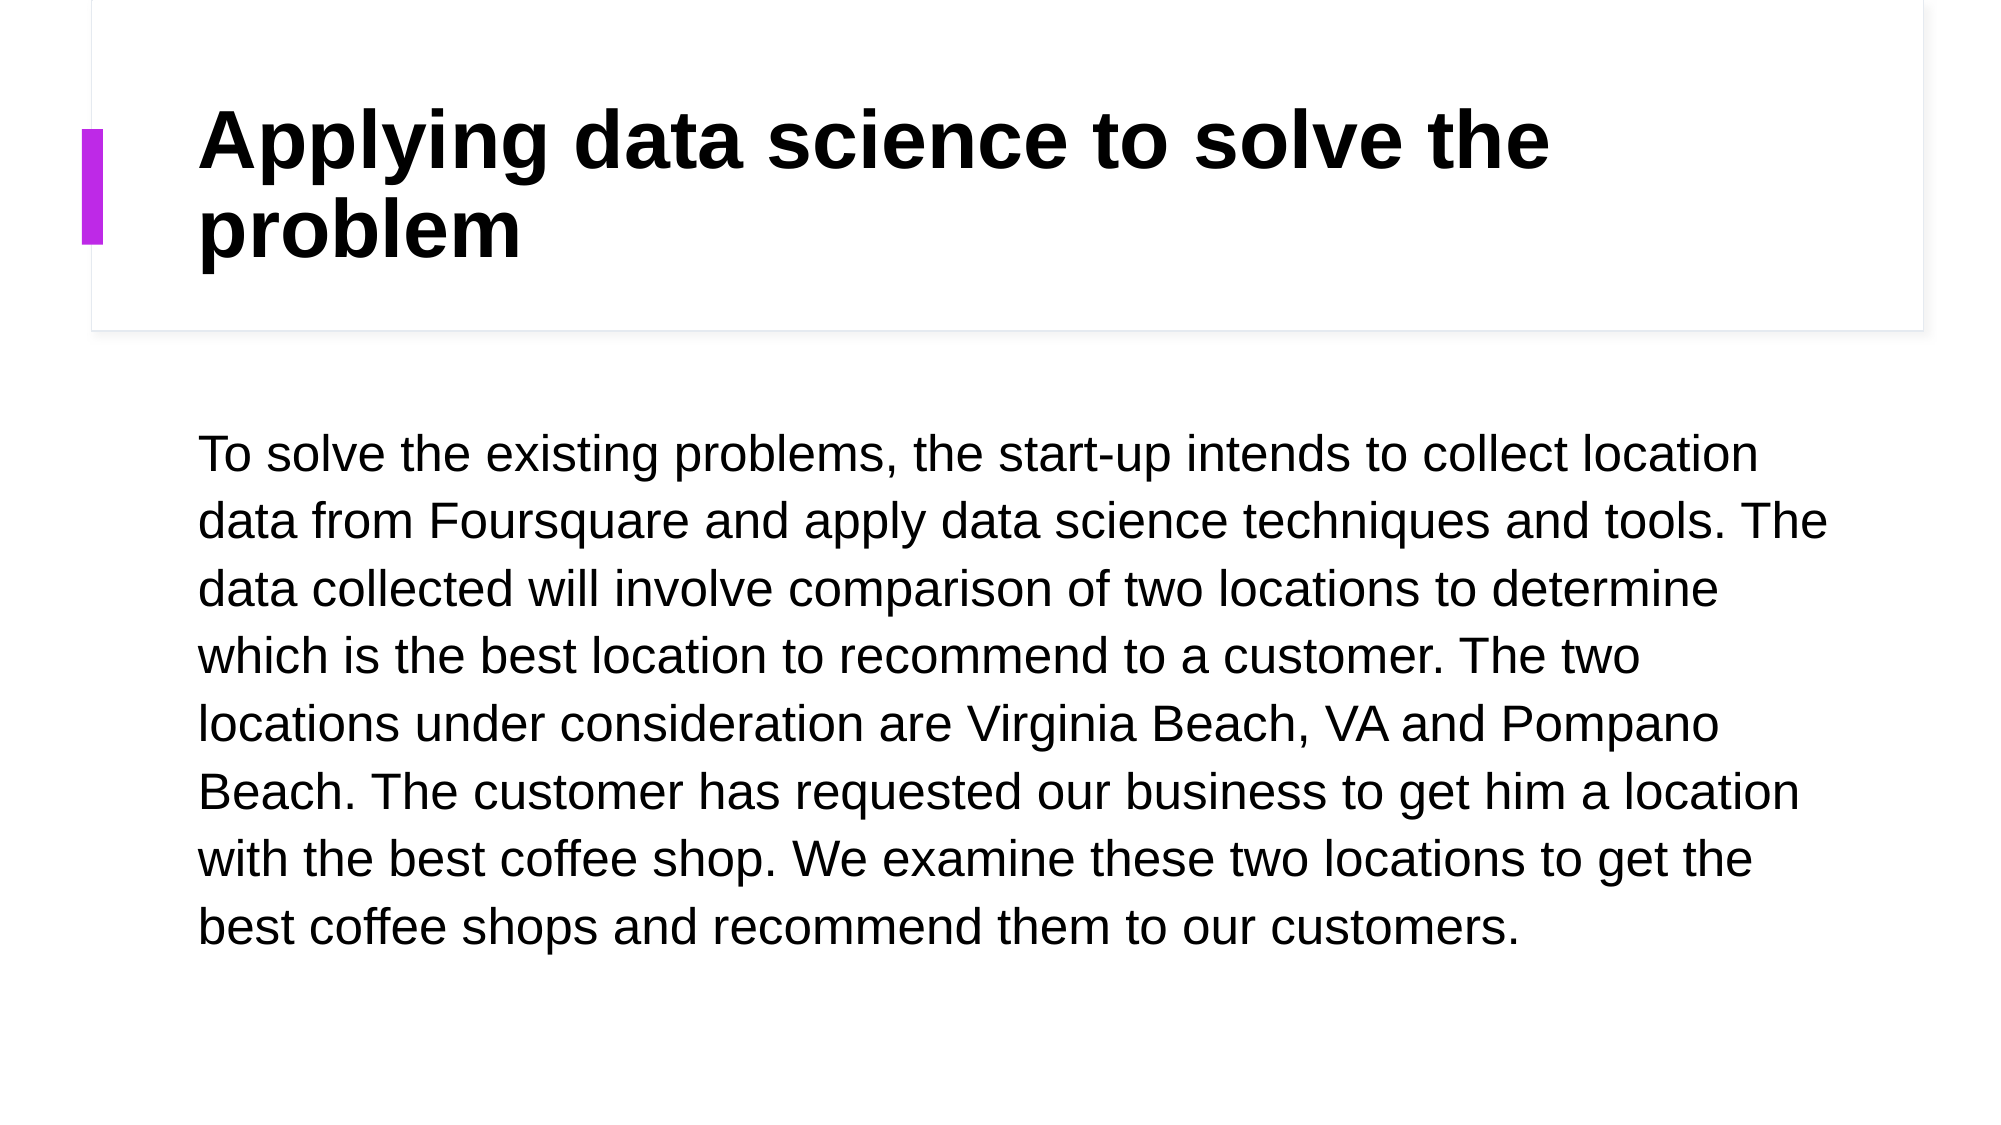

# Applying data science to solve the problem
To solve the existing problems, the start-up intends to collect location data from Foursquare and apply data science techniques and tools. The data collected will involve comparison of two locations to determine which is the best location to recommend to a customer. The two locations under consideration are Virginia Beach, VA and Pompano Beach. The customer has requested our business to get him a location with the best coffee shop. We examine these two locations to get the best coffee shops and recommend them to our customers.